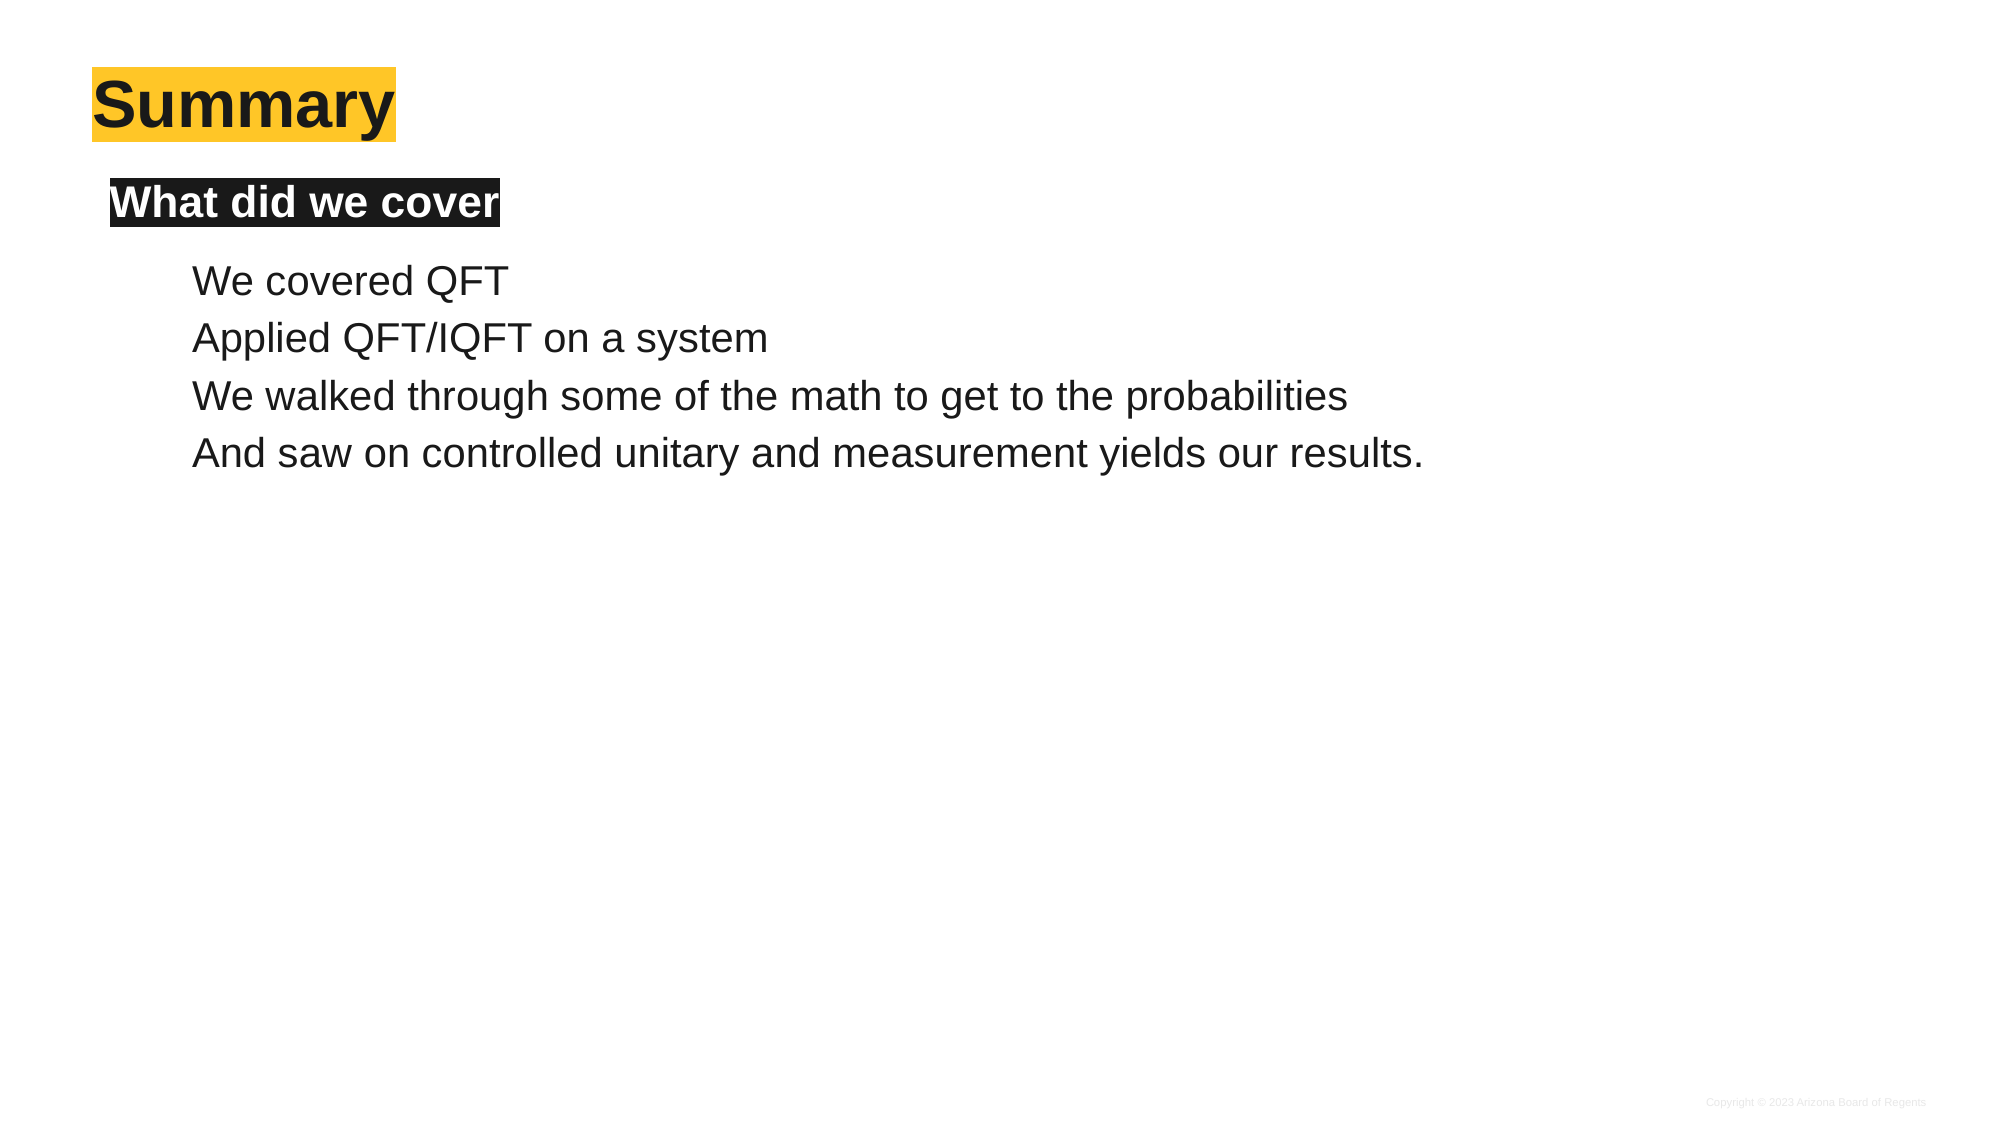

# Summary
What did we cover
We covered QFT
Applied QFT/IQFT on a system
We walked through some of the math to get to the probabilities
And saw on controlled unitary and measurement yields our results.